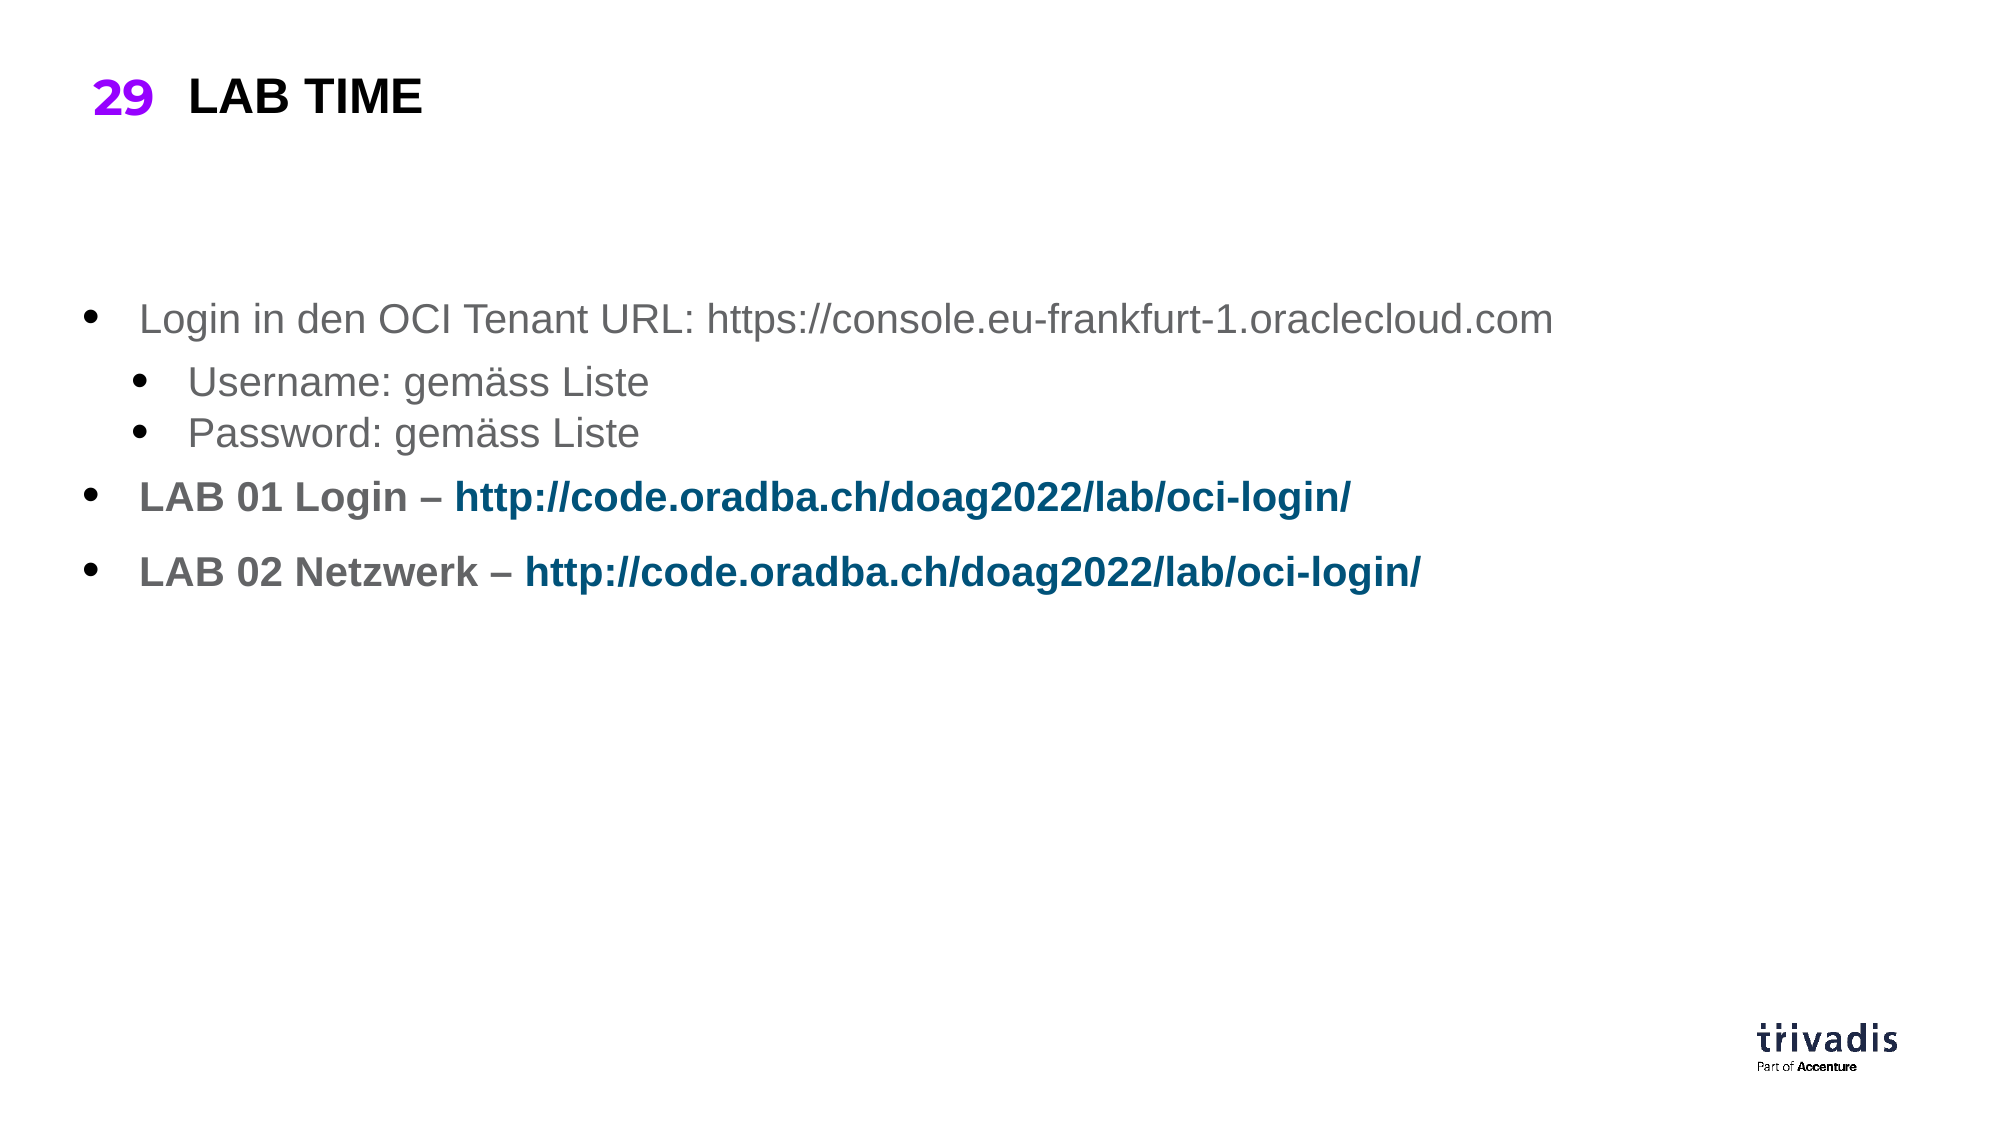

# Lab time
Login in den OCI Tenant URL: https://console.eu-frankfurt-1.oraclecloud.com​
Username: gemäss List​e
Password: gemäss Liste
LAB 01 Login – http://code.oradba.ch/doag2022/lab/oci-login/
LAB 02 Netzwerk – http://code.oradba.ch/doag2022/lab/oci-login/